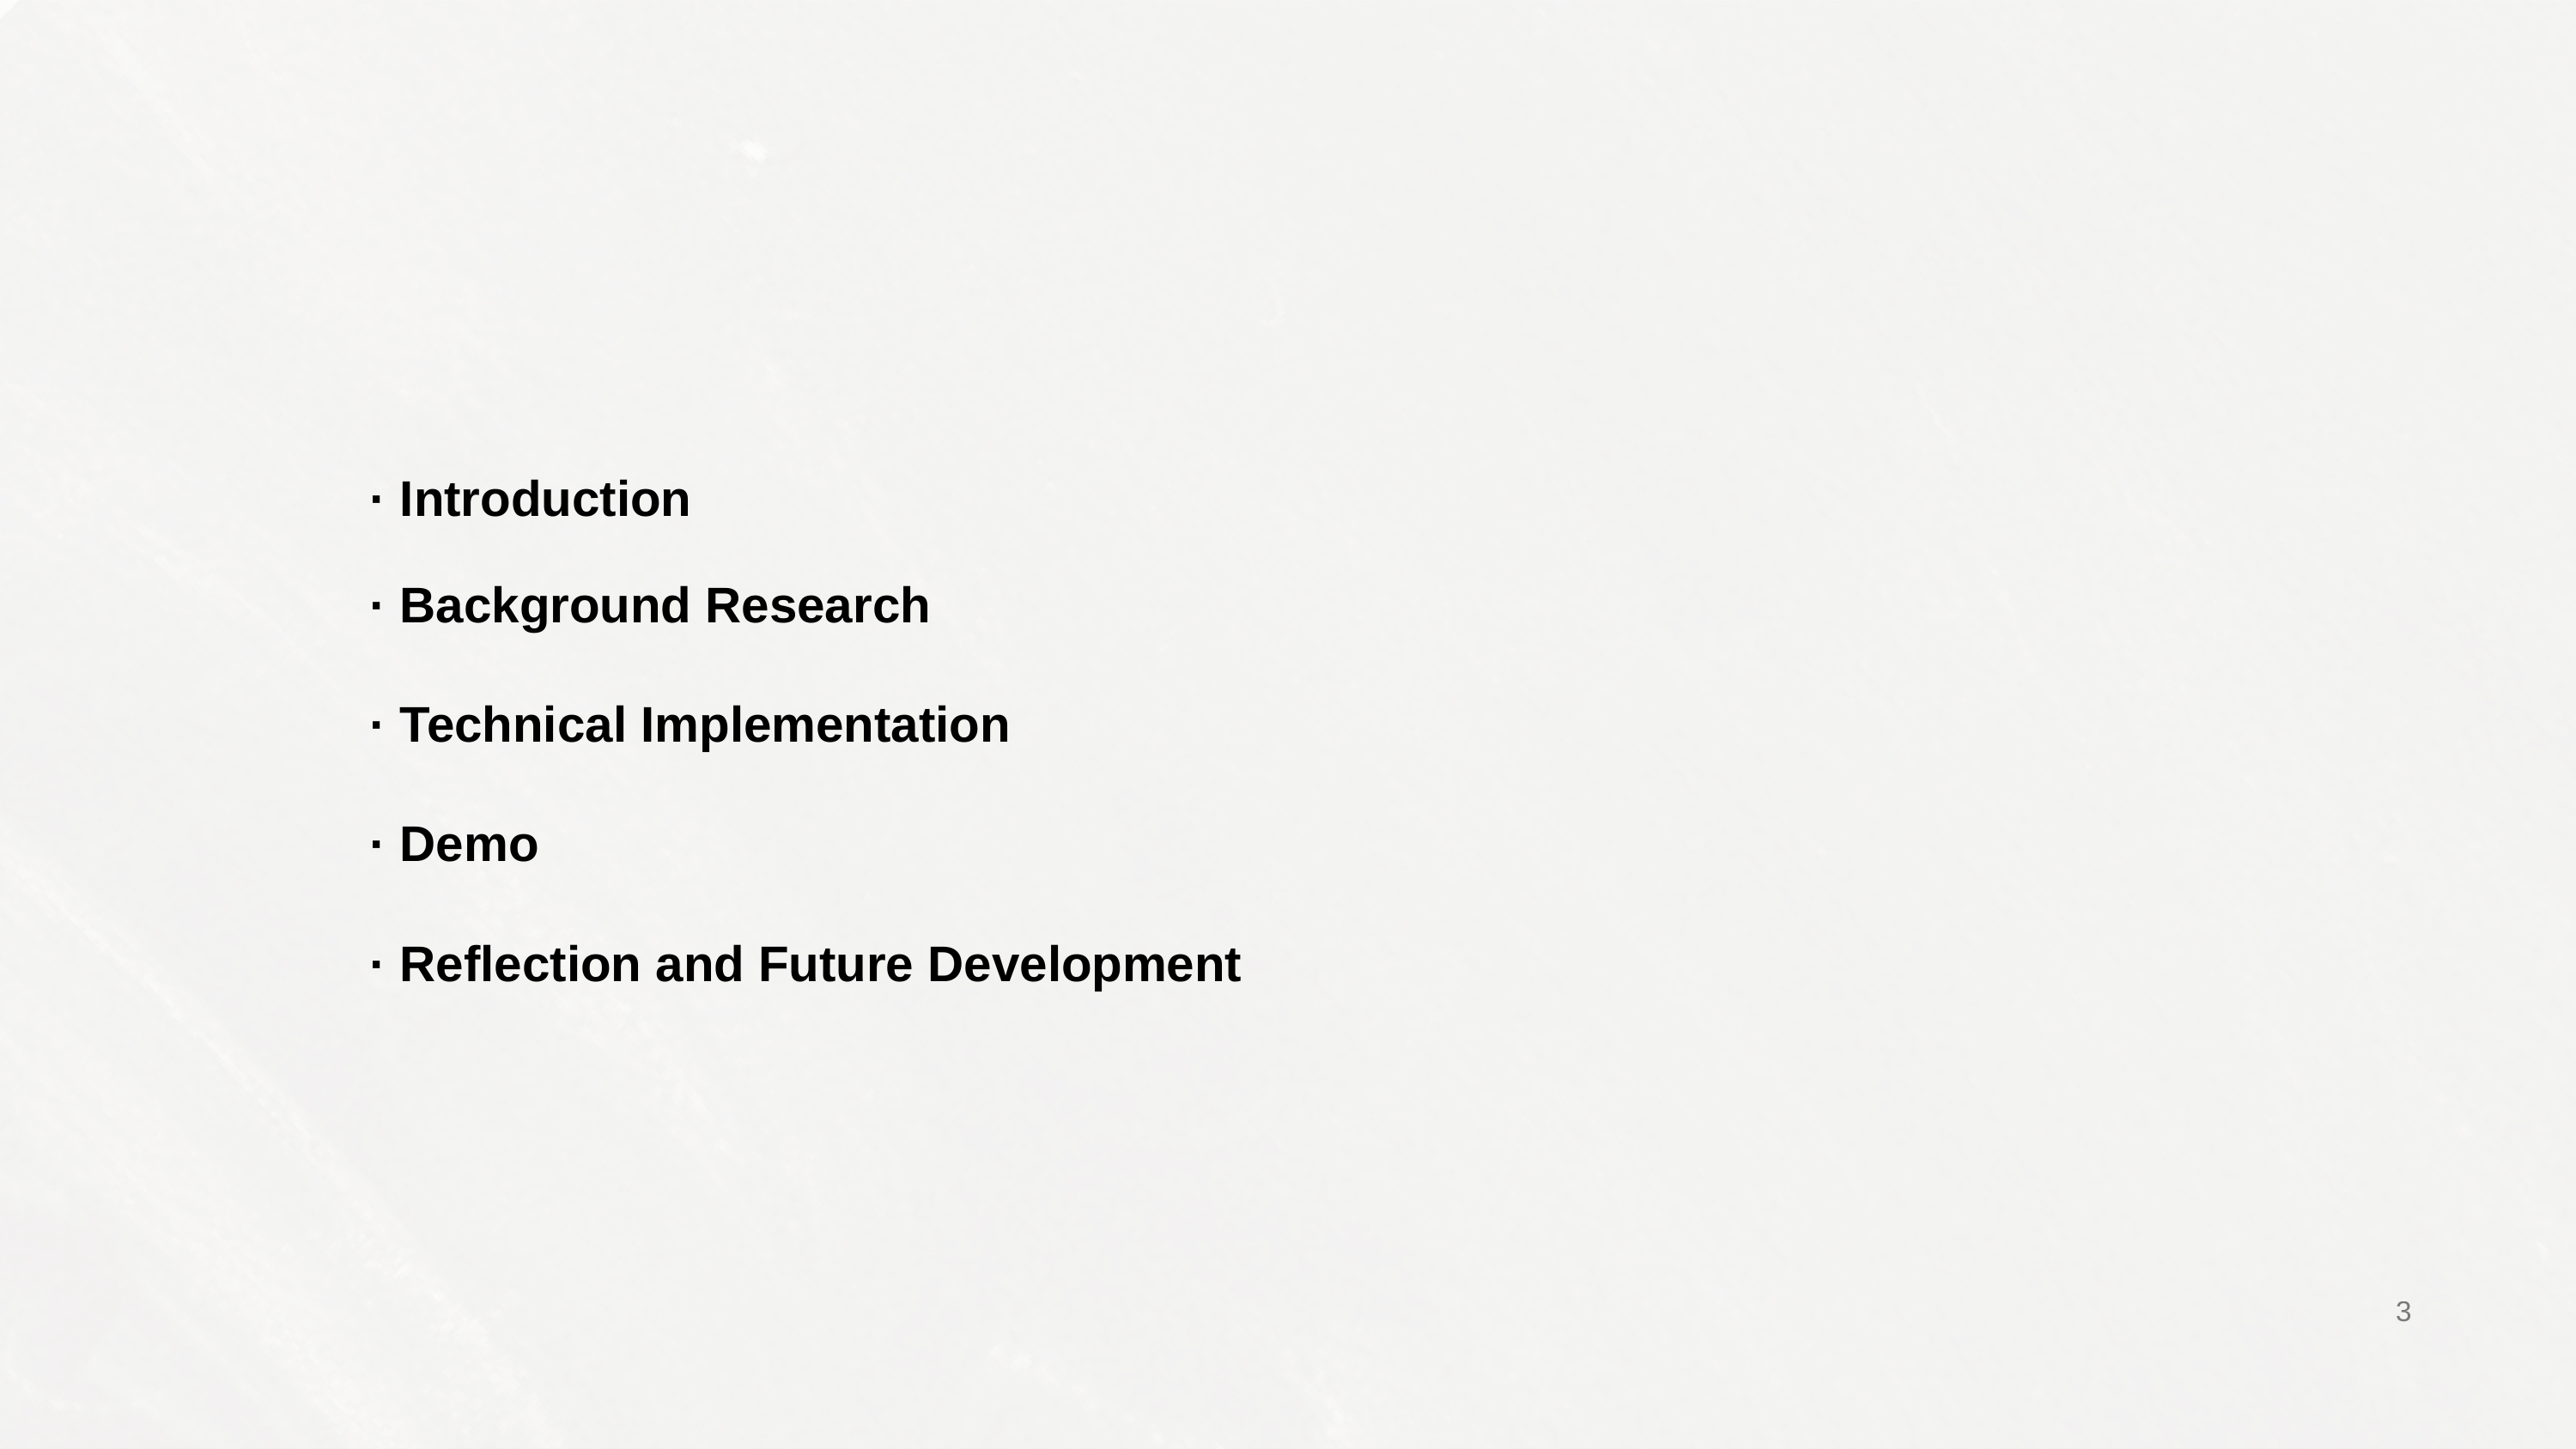

· Introduction
· Background Research
· Technical Implementation
· Demo
· Reflection and Future Development
3